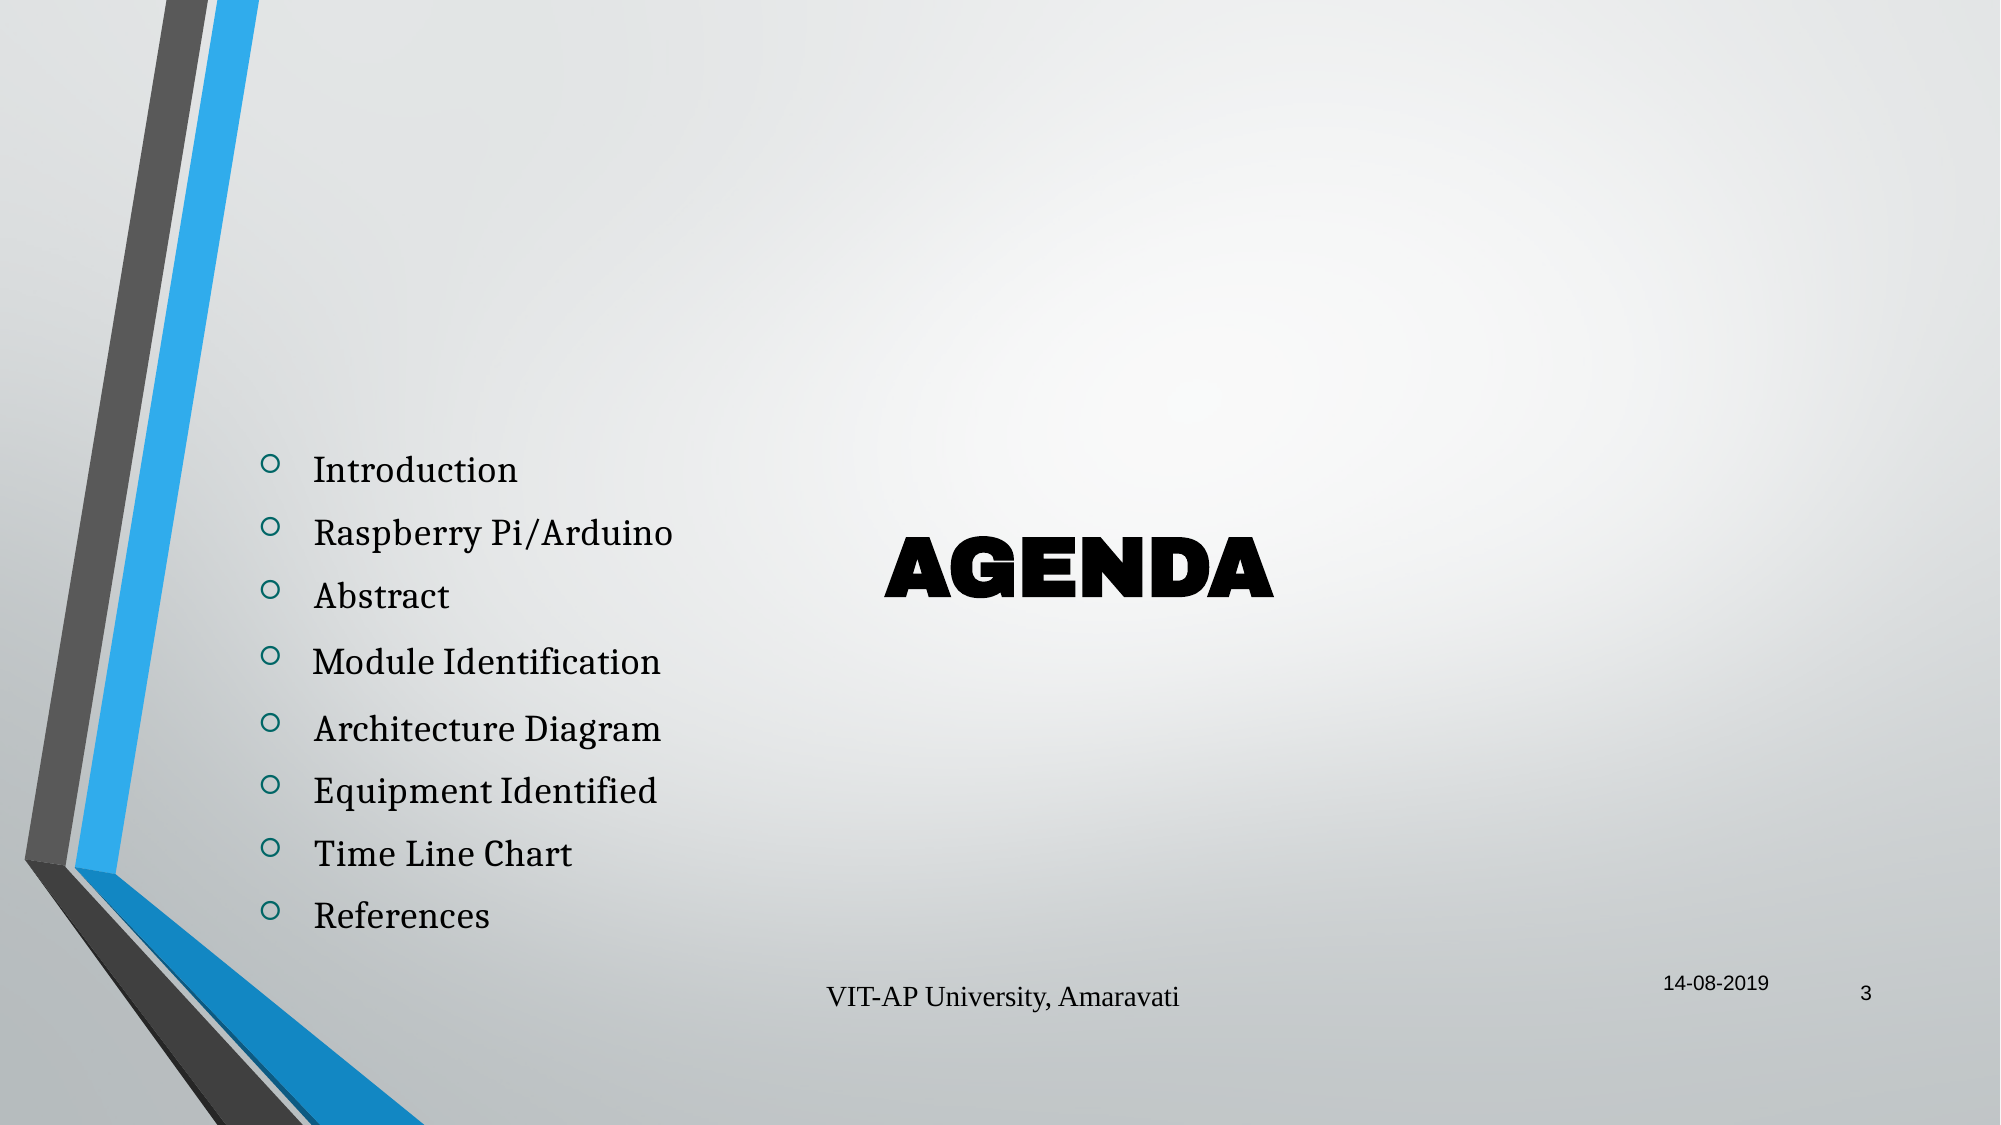

# AGENDA
Introduction
Raspberry Pi/Arduino
Abstract
Module Identification
Architecture Diagram
Equipment Identified
Time Line Chart
References

3
VIT-AP University, Amaravati
14-08-2019